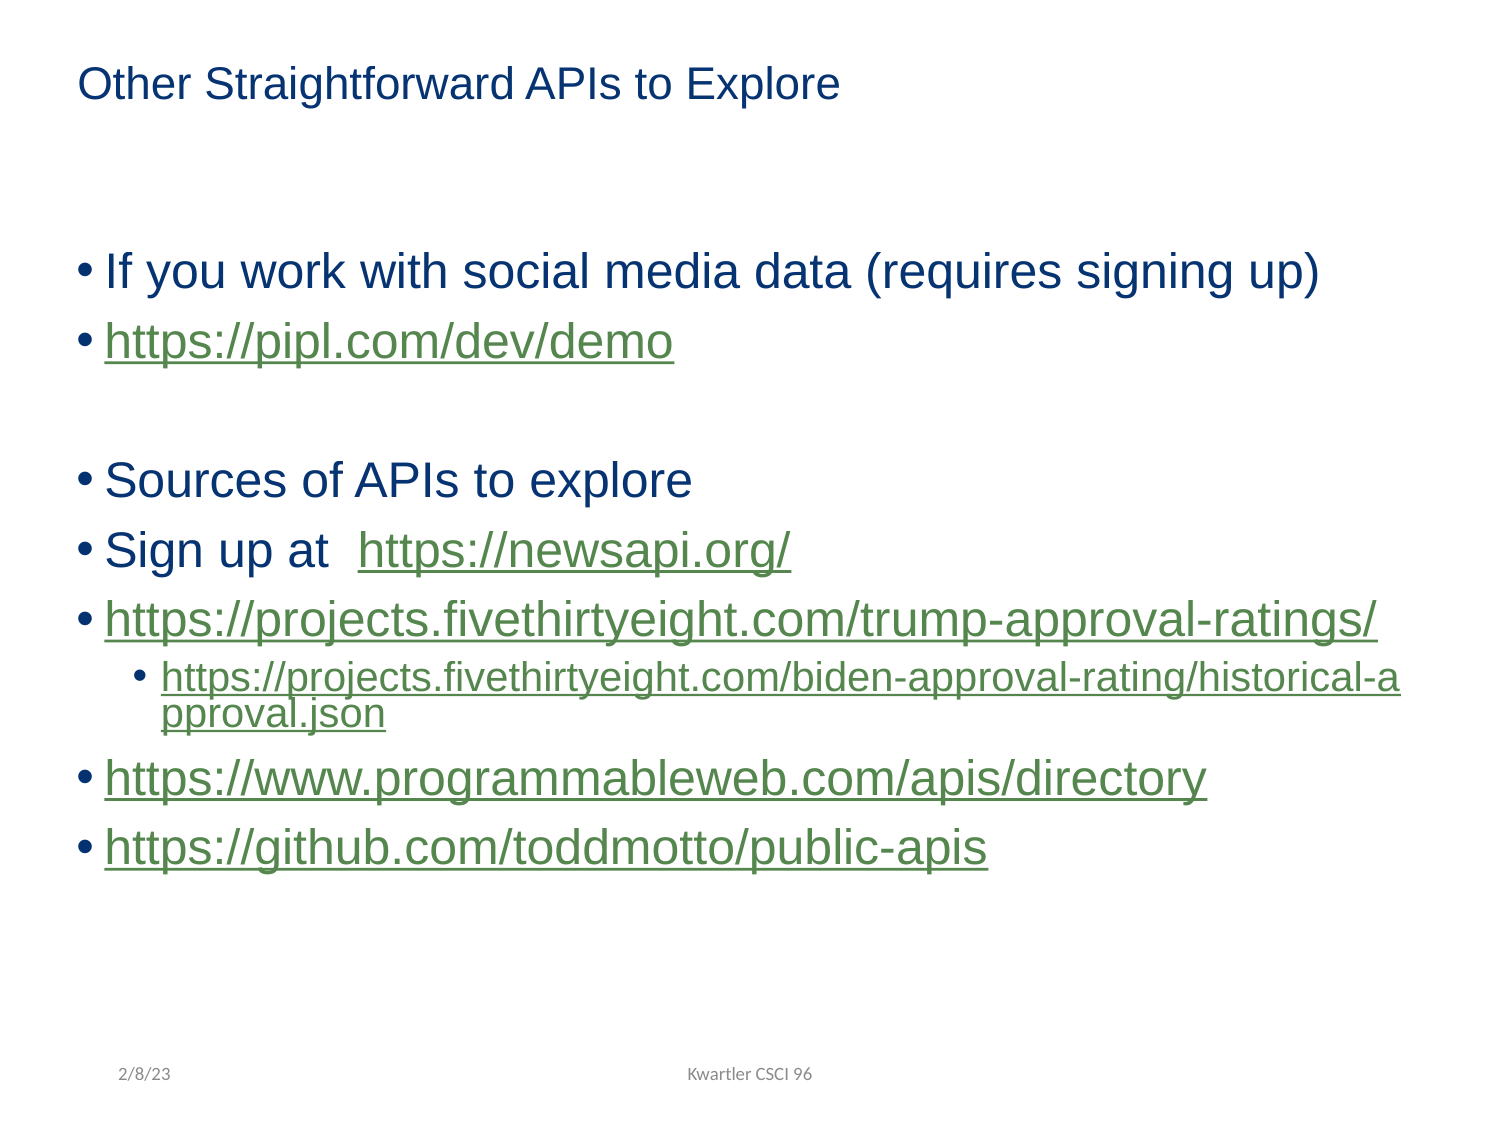

# Other Straightforward APIs to Explore

If you work with social media data (requires signing up)
https://pipl.com/dev/demo

Sources of APIs to explore
Sign up at  https://newsapi.org/
https://projects.fivethirtyeight.com/trump-approval-ratings/
https://projects.fivethirtyeight.com/biden-approval-rating/historical-approval.json
https://www.programmableweb.com/apis/directory
https://github.com/toddmotto/public-apis

2/8/23
Kwartler CSCI 96